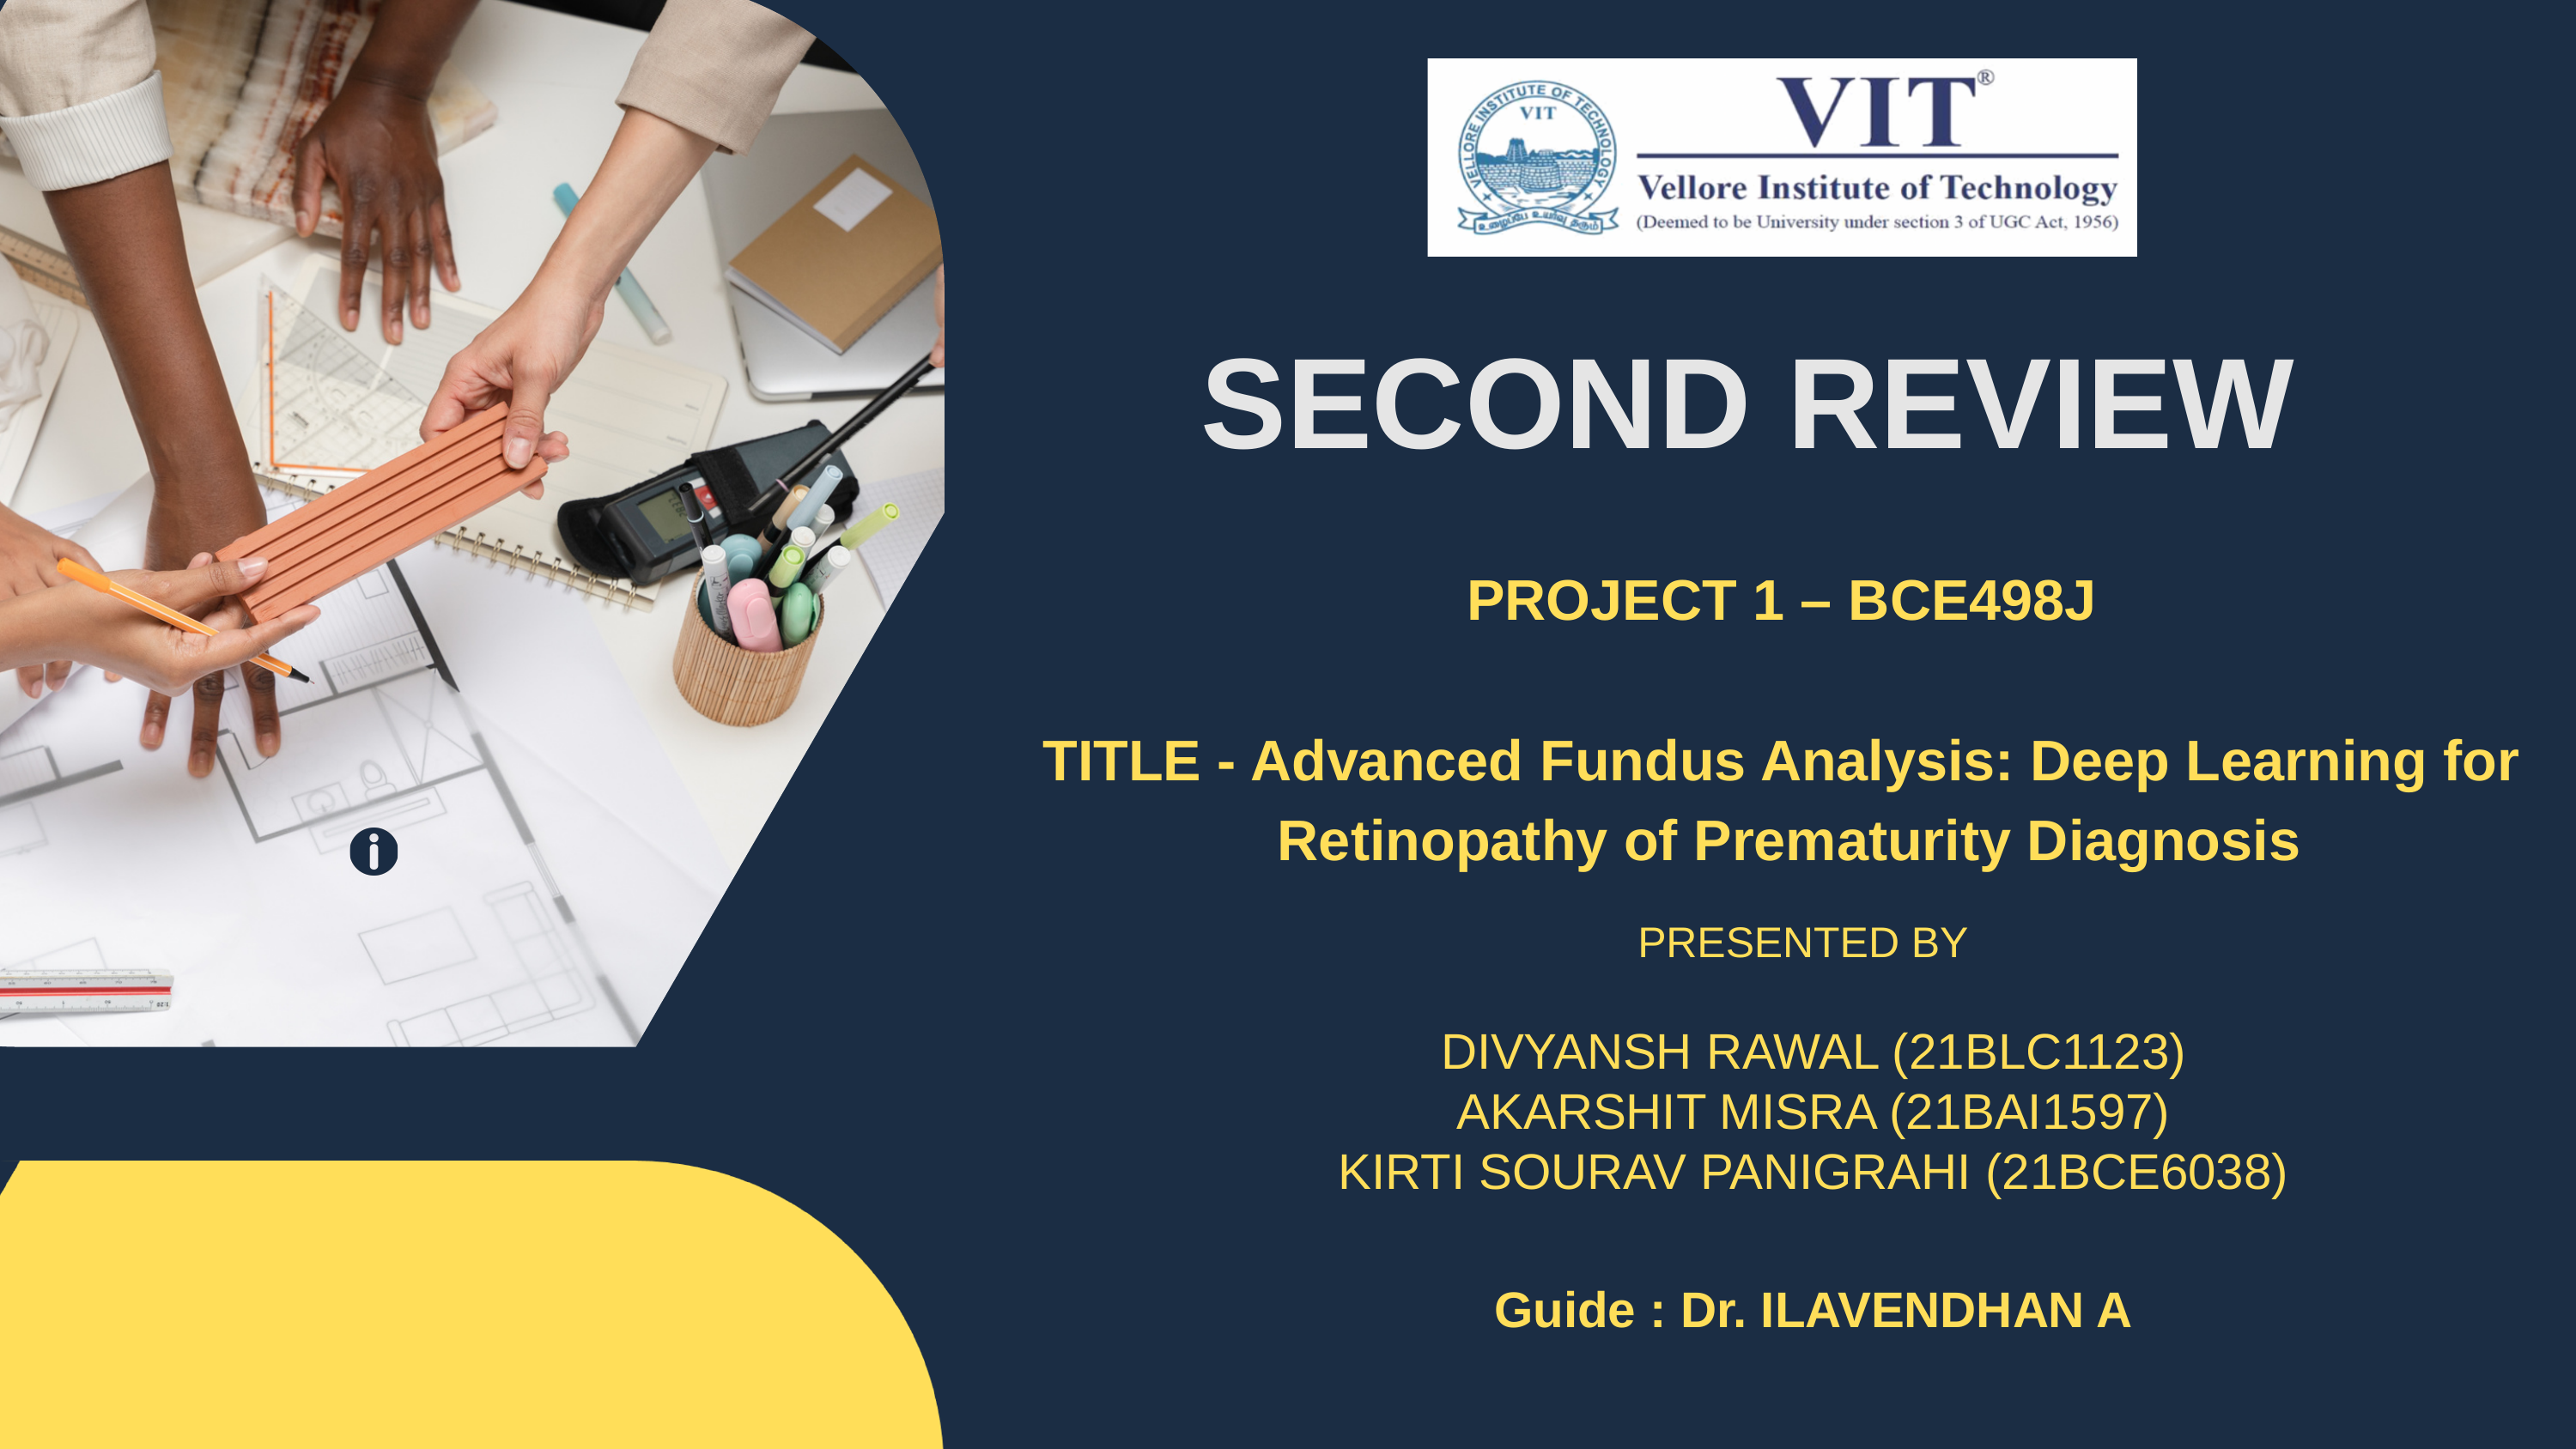

SECOND REVIEW
PROJECT 1 – BCE498J

TITLE - Advanced Fundus Analysis: Deep Learning for  Retinopathy of Prematurity Diagnosis

PRESENTED BY
DIVYANSH RAWAL (21BLC1123)
AKARSHIT MISRA (21BAI1597)
KIRTI SOURAV PANIGRAHI (21BCE6038)

Guide : Dr. ILAVENDHAN A